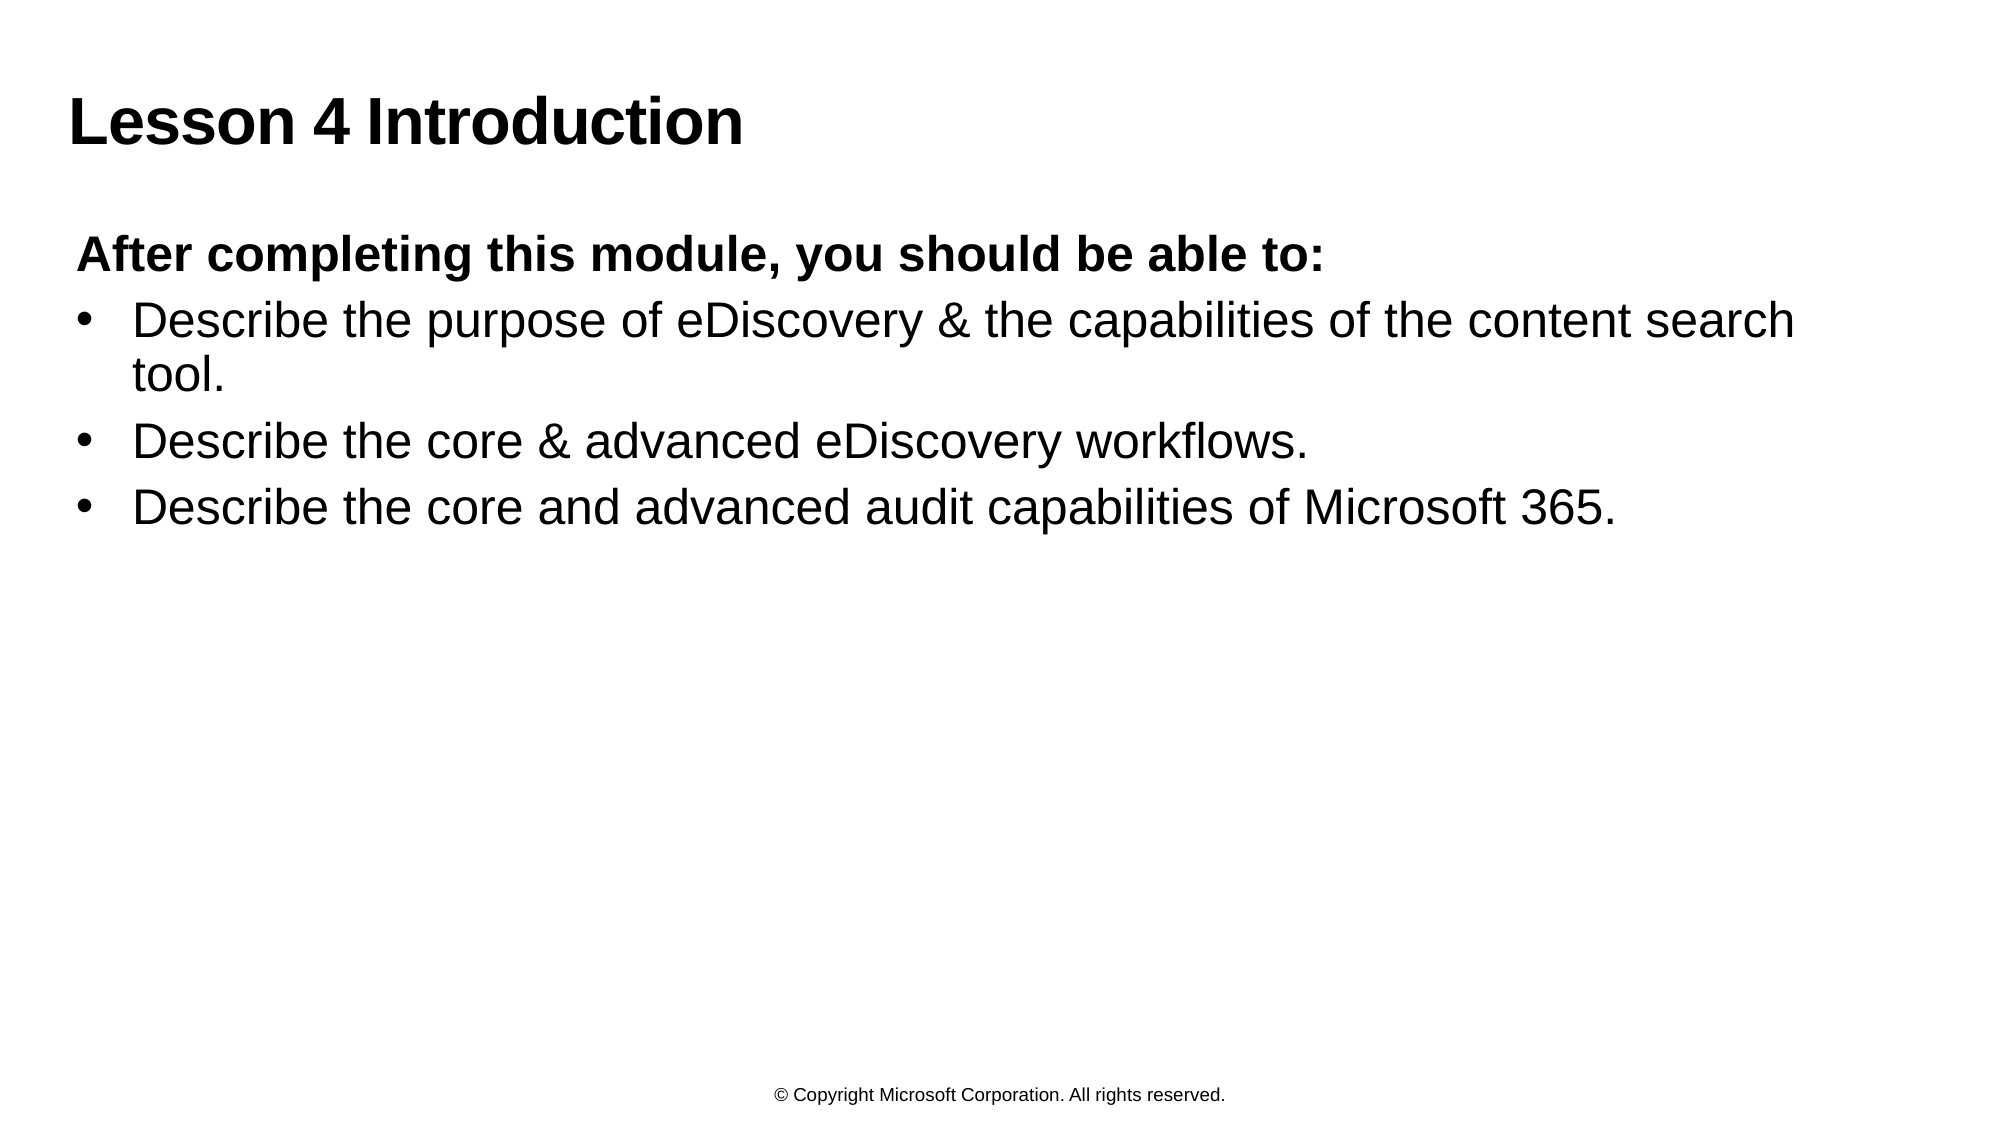

# Lesson 4 Introduction
After completing this module, you should be able to:
Describe the purpose of eDiscovery & the capabilities of the content search tool.
Describe the core & advanced eDiscovery workflows.
Describe the core and advanced audit capabilities of Microsoft 365.